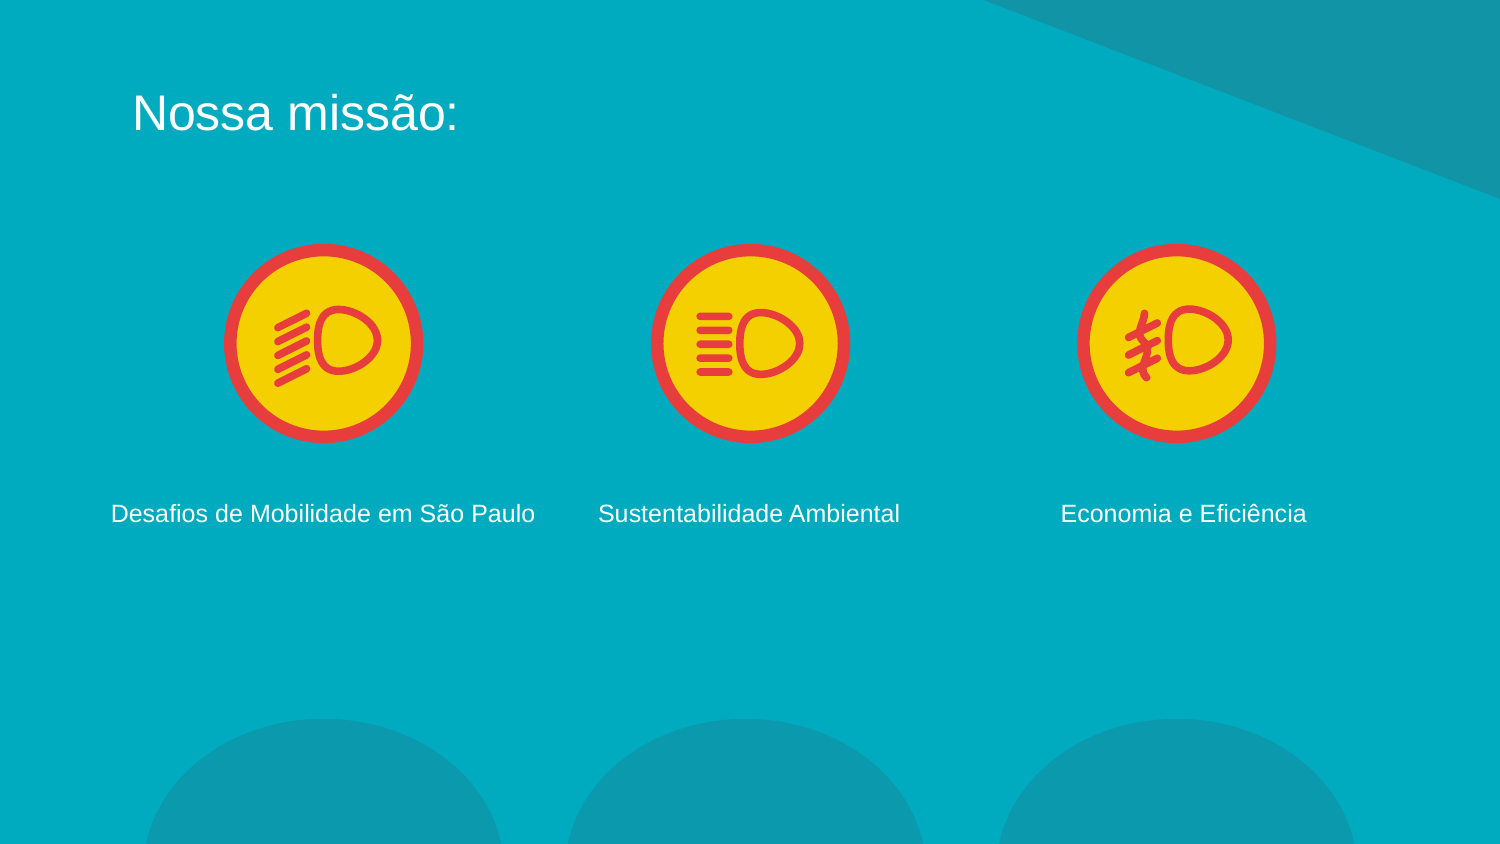

# Nossa missão:

Desafios de Mobilidade em São Paulo
Sustentabilidade Ambiental
Economia e Eficiência